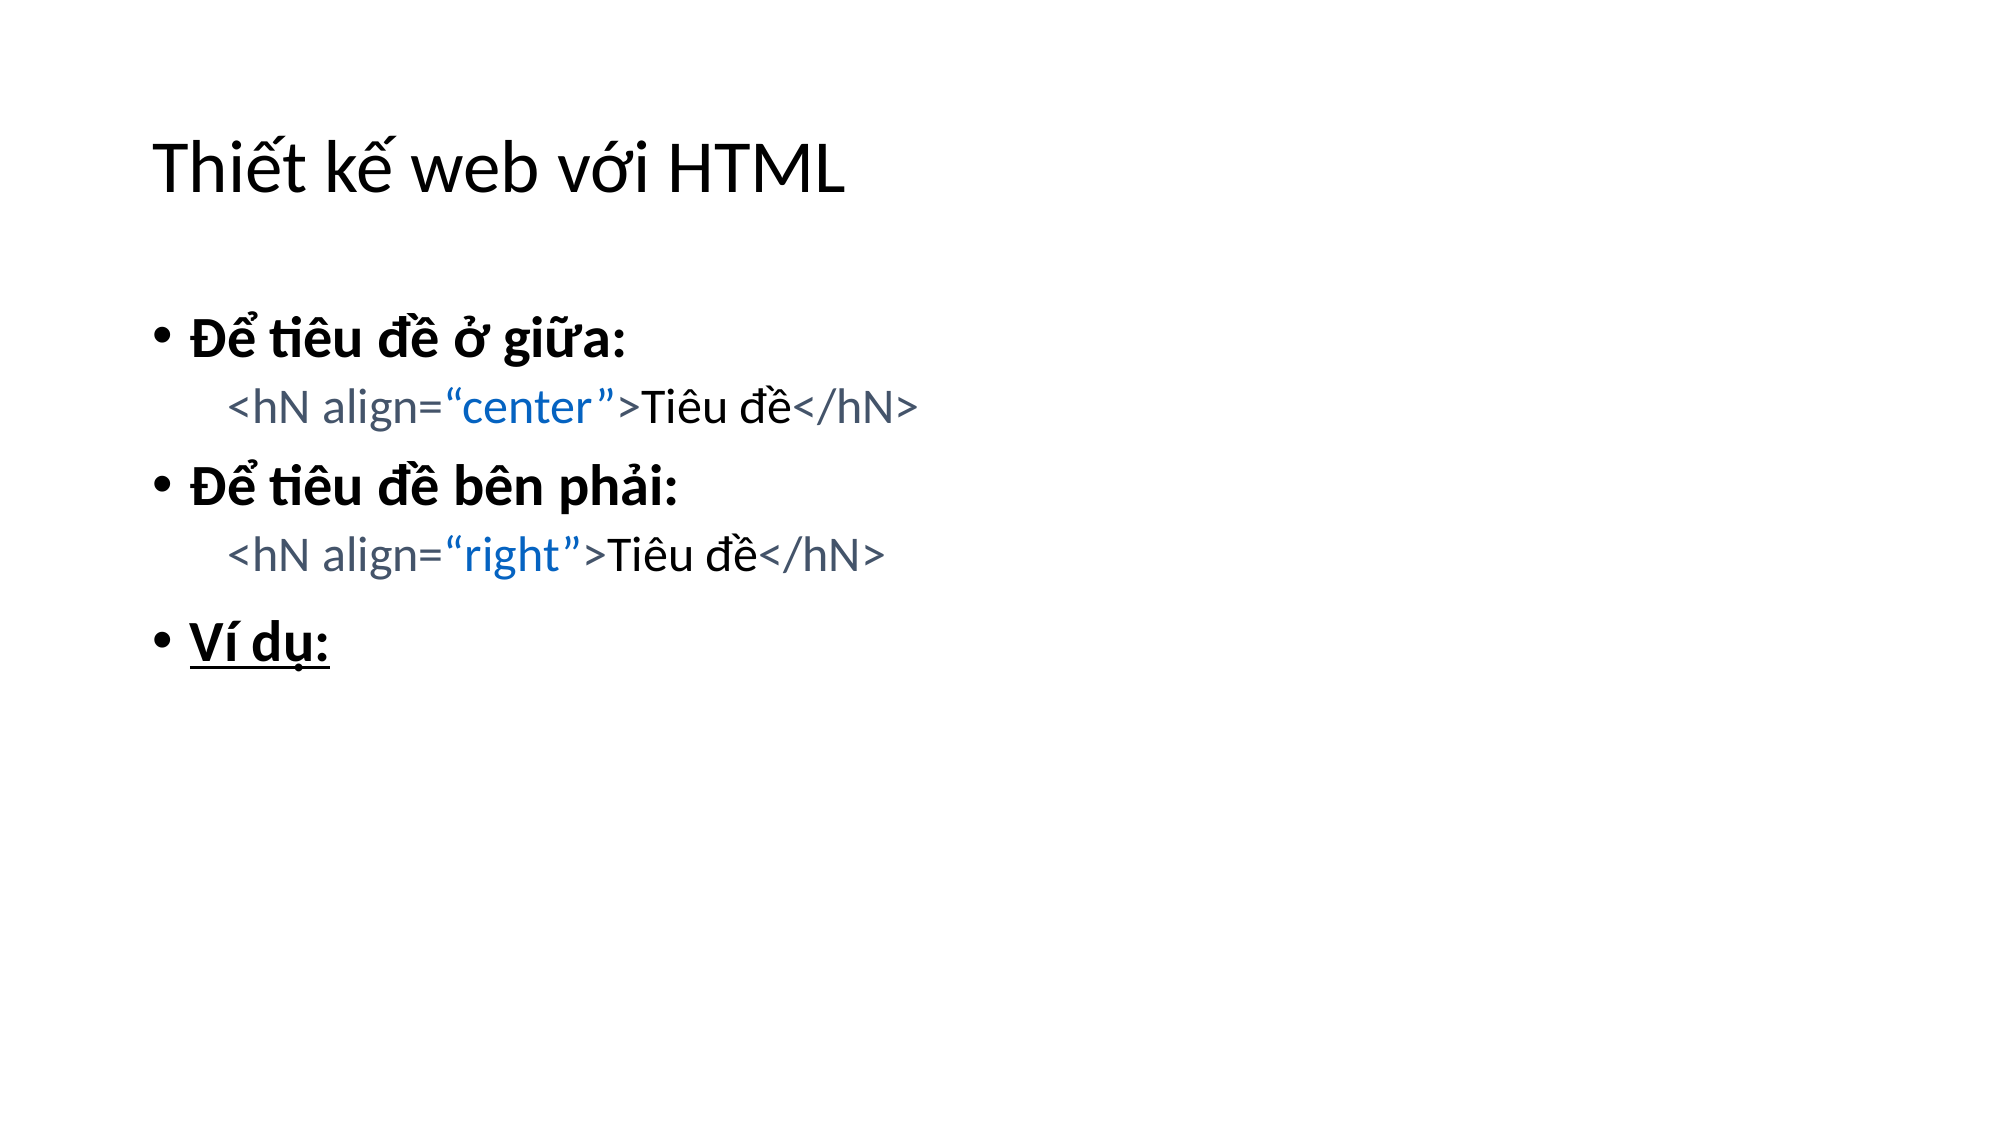

# Thiết kế web với HTML
Để tiêu đề ở giữa:
<hN align=“center”>Tiêu đề</hN>
Để tiêu đề bên phải:
<hN align=“right”>Tiêu đề</hN>
Ví dụ: